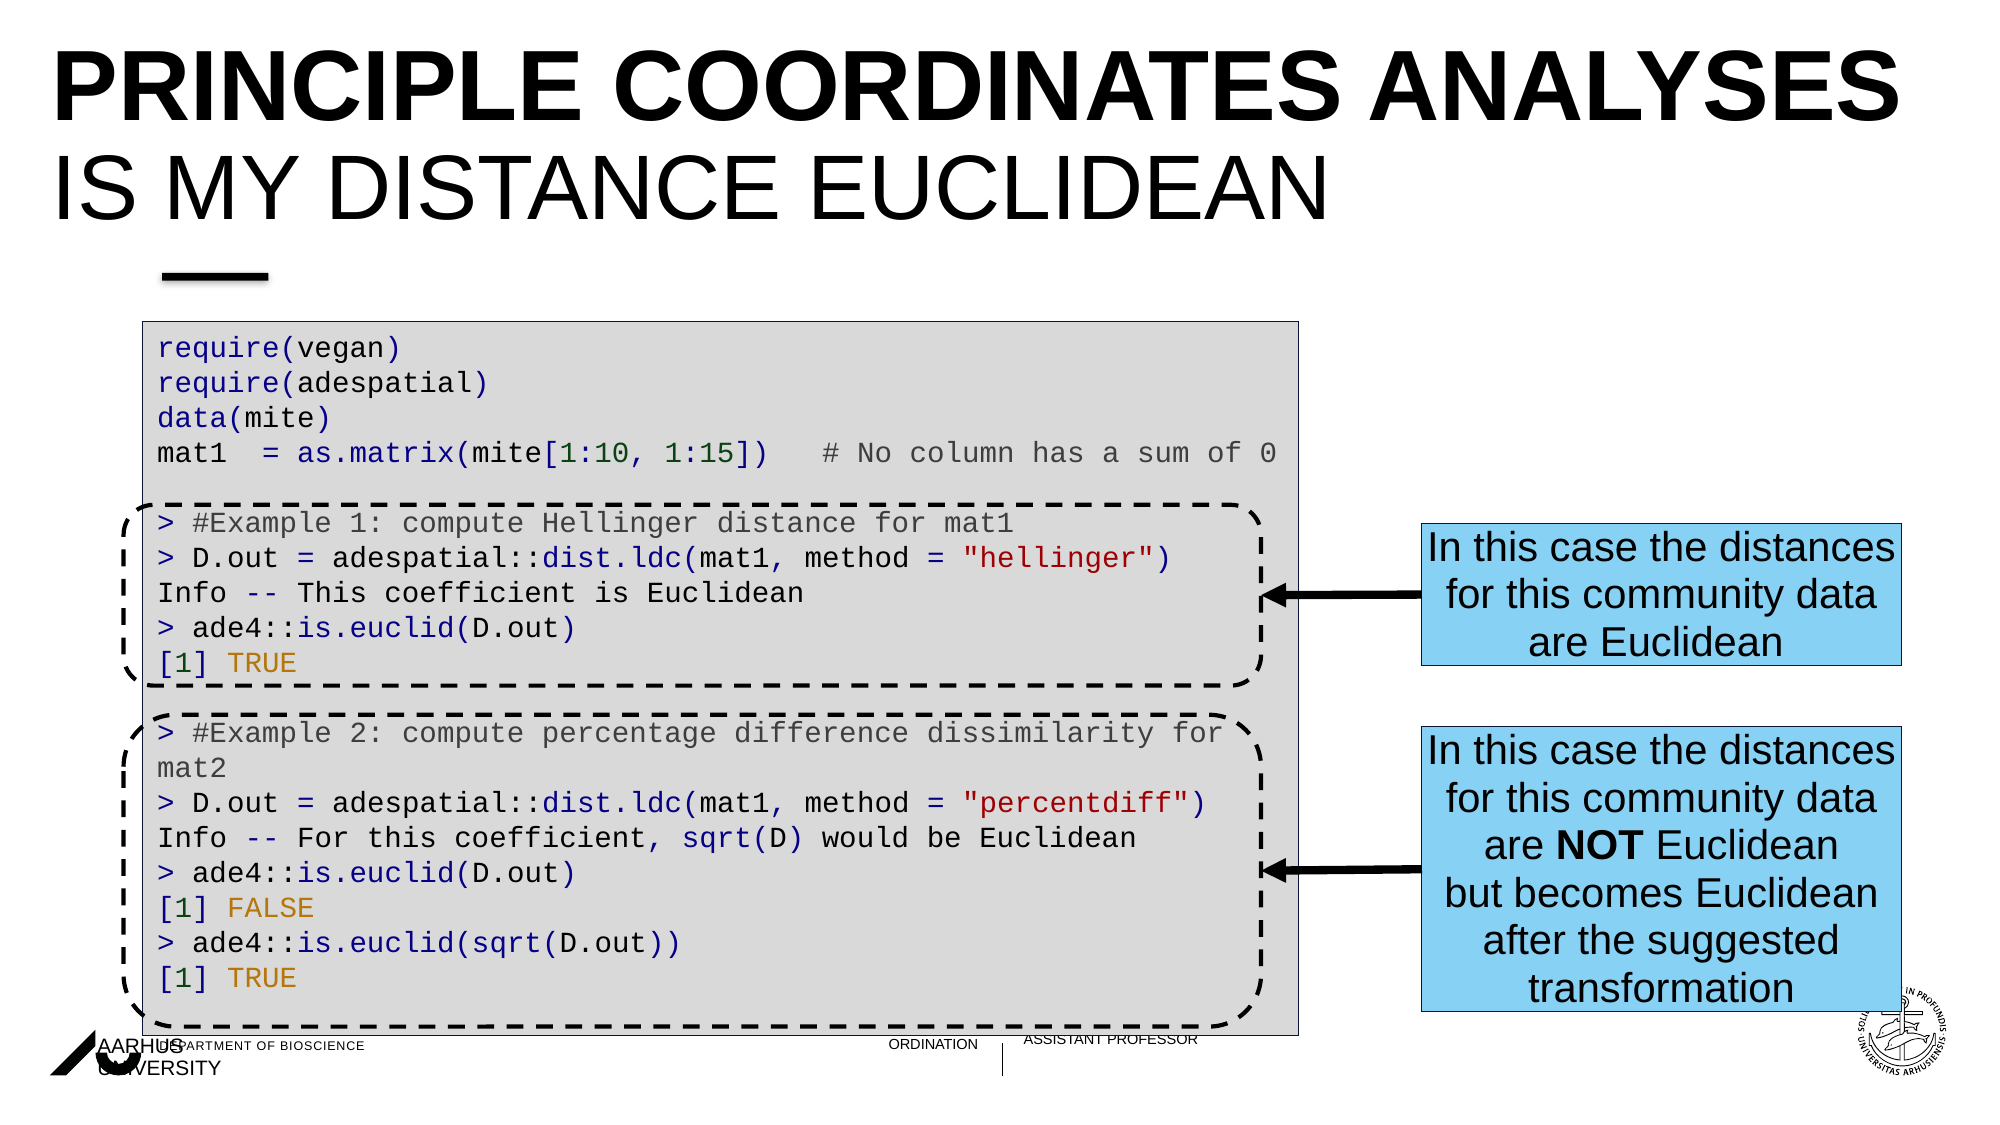

# Principle Coordinates Analyses Is my distance Euclidean
require(vegan)
require(adespatial)
data(mite)
mat1  = as.matrix(mite[1:10, 1:15])   # No column has a sum of 0

> #Example 1: compute Hellinger distance for mat1
> D.out = adespatial::dist.ldc(mat1, method = "hellinger")
Info -- This coefficient is Euclidean
> ade4::is.euclid(D.out)
[1] TRUE

> #Example 2: compute percentage difference dissimilarity for mat2
> D.out = adespatial::dist.ldc(mat1, method = "percentdiff")
Info -- For this coefficient, sqrt(D) would be Euclidean
> ade4::is.euclid(D.out)
[1] FALSE
> ade4::is.euclid(sqrt(D.out))
[1] TRUE

In this case the distances for this community data are Euclidean

In this case the distances for this community data are NOT Euclidean
but becomes Euclidean after the suggested transformation
29/11/202227/08/2018